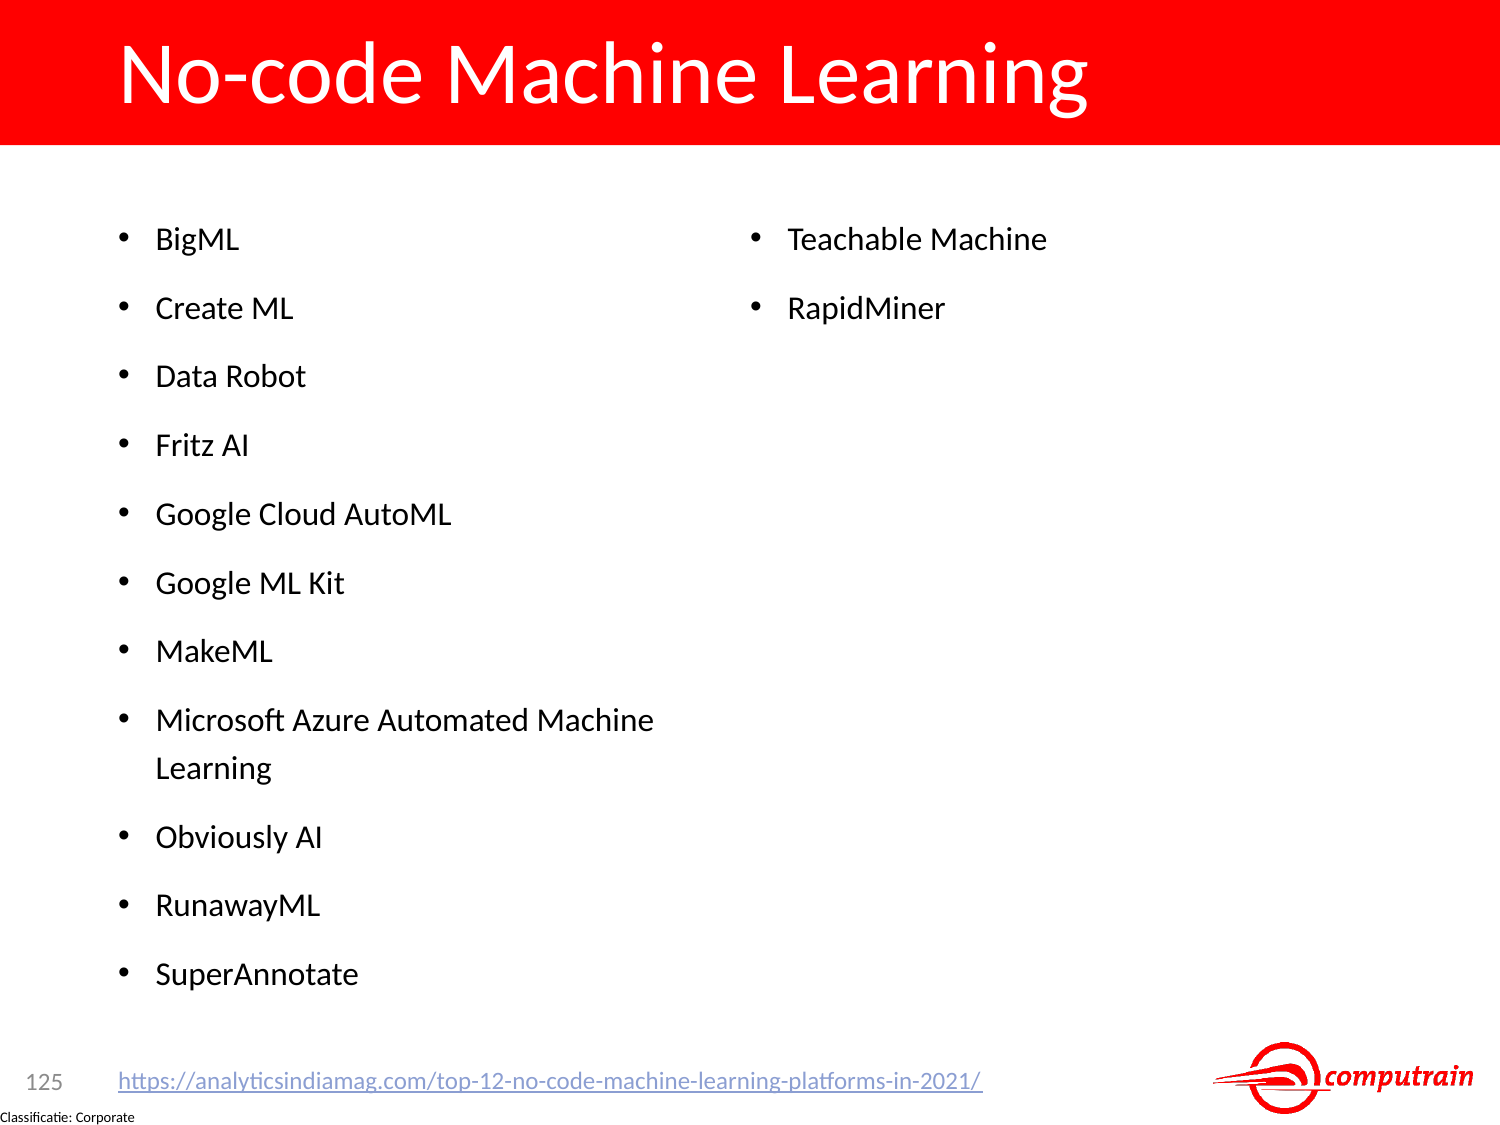

# No-code Machine Learning
BigML
Create ML
Data Robot
Fritz AI
Google Cloud AutoML
Google ML Kit
MakeML
Microsoft Azure Automated Machine Learning
Obviously AI
RunawayML
SuperAnnotate
Teachable Machine
RapidMiner
https://analyticsindiamag.com/top-12-no-code-machine-learning-platforms-in-2021/
125